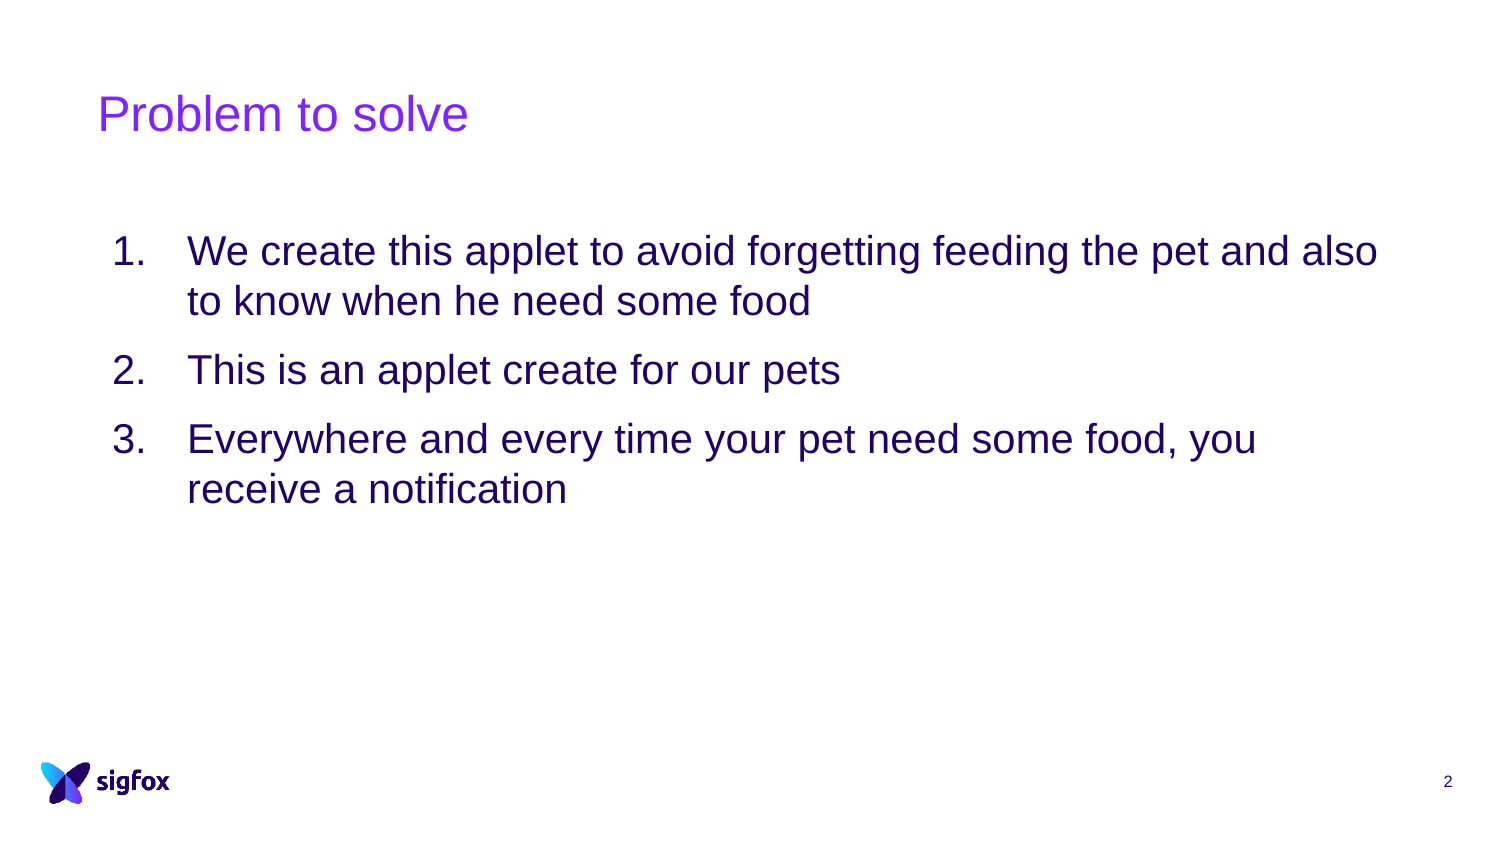

# Problem to solve
We create this applet to avoid forgetting feeding the pet and also to know when he need some food
This is an applet create for our pets
Everywhere and every time your pet need some food, you receive a notification

2